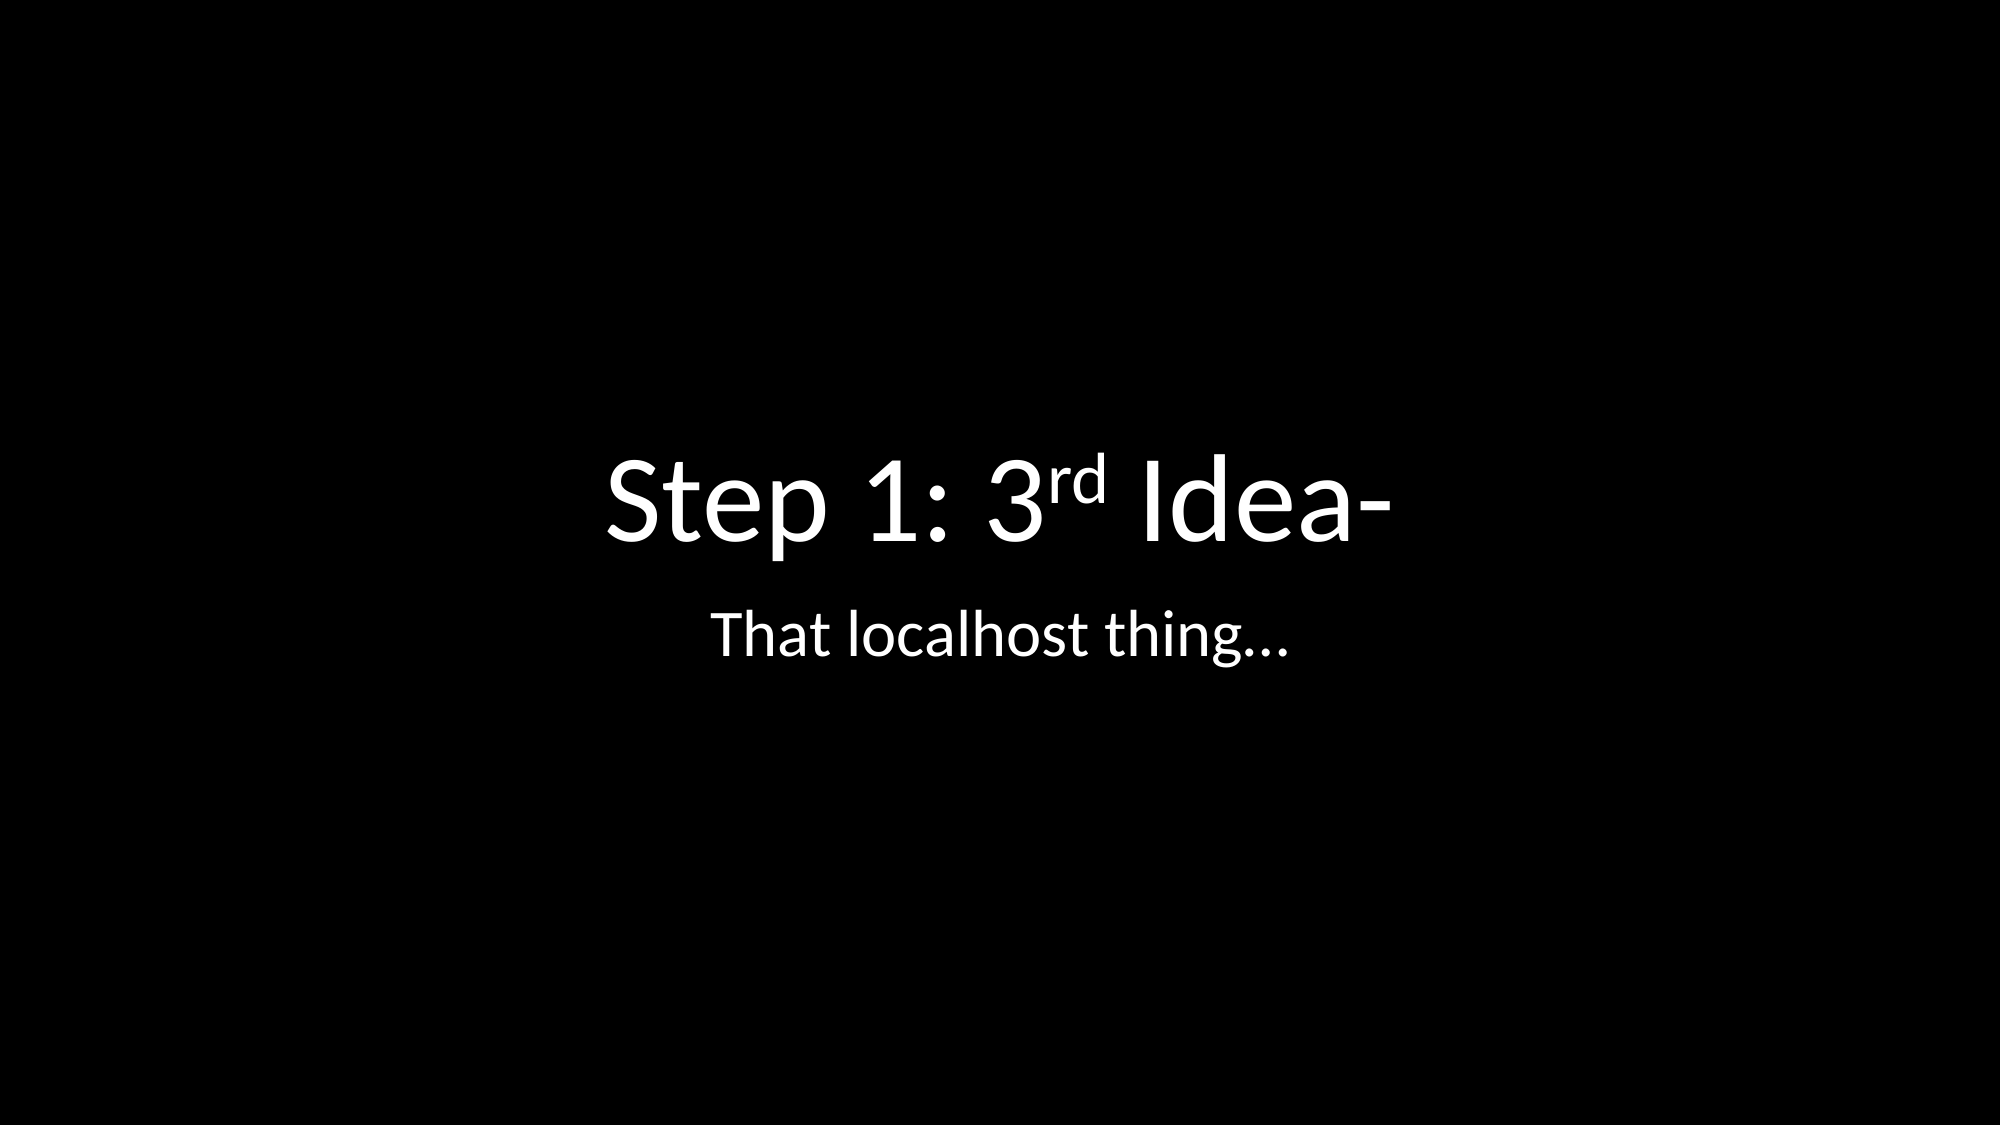

# Step 1: 3rd Idea-
That localhost thing…